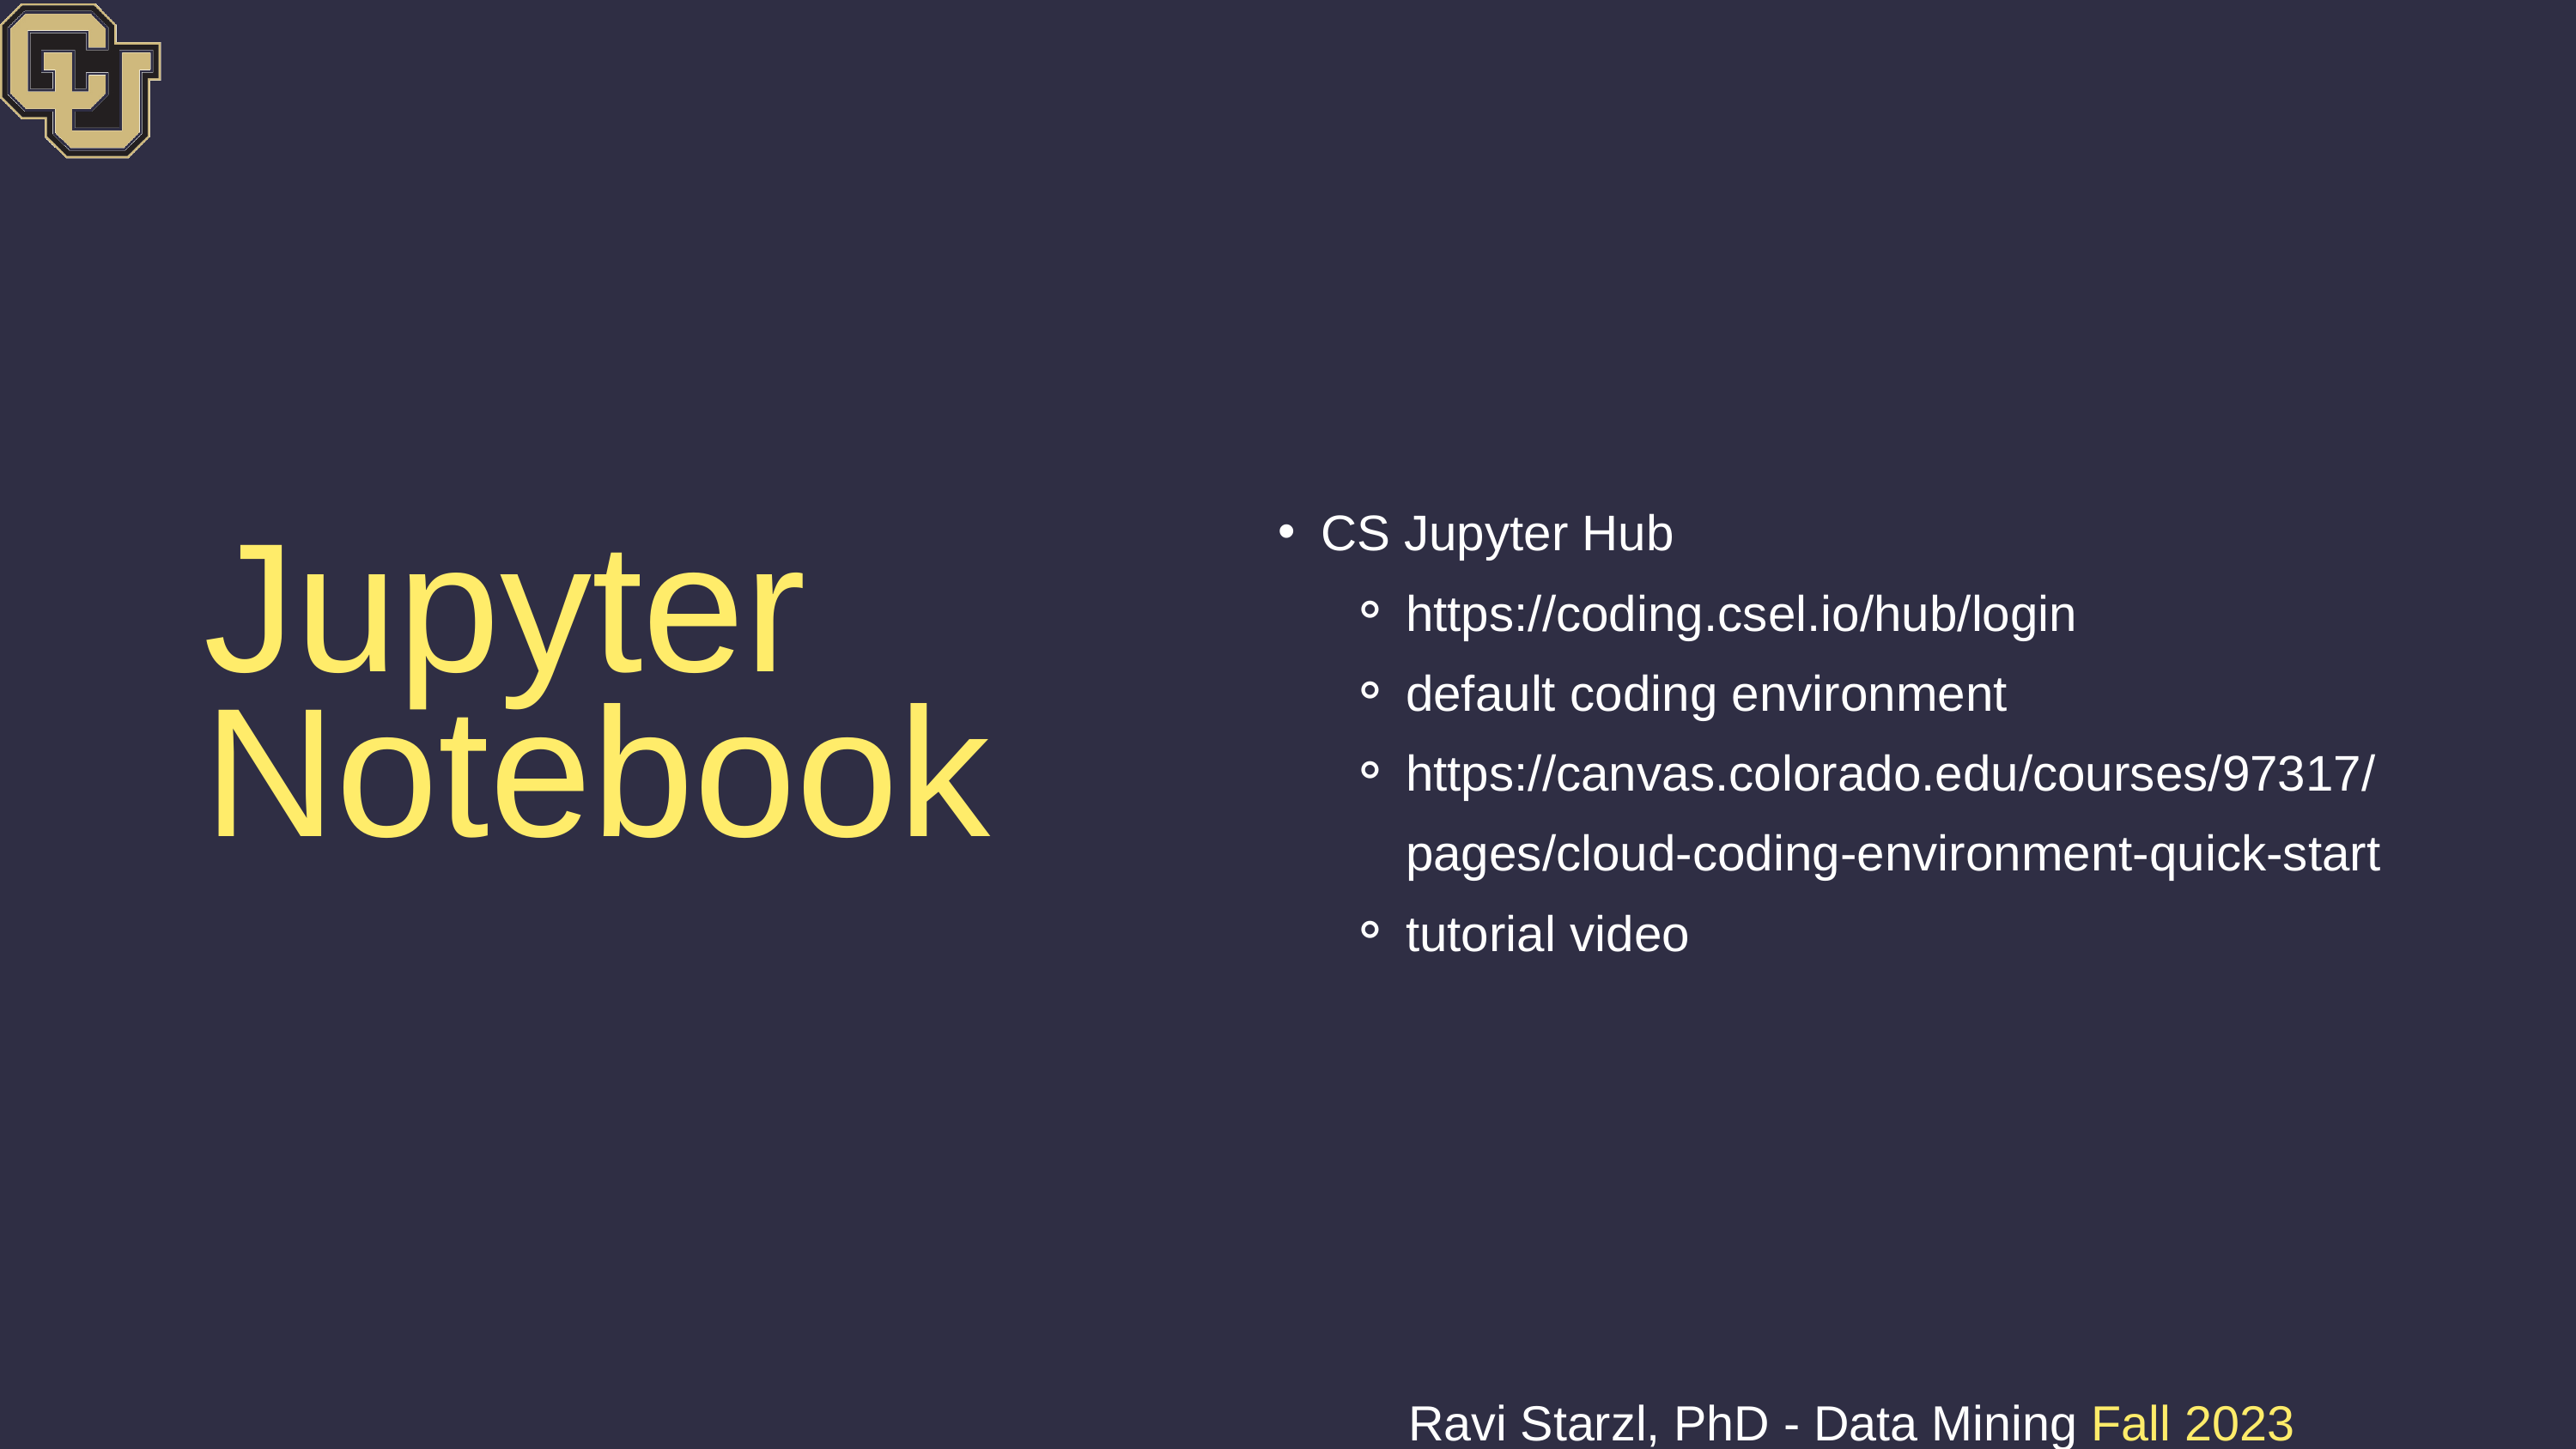

CS Jupyter Hub
https://coding.csel.io/hub/login
default coding environment
https://canvas.colorado.edu/courses/97317/pages/cloud-coding-environment-quick-start
tutorial video
Jupyter Notebook
Ravi Starzl, PhD - Data Mining Fall 2023